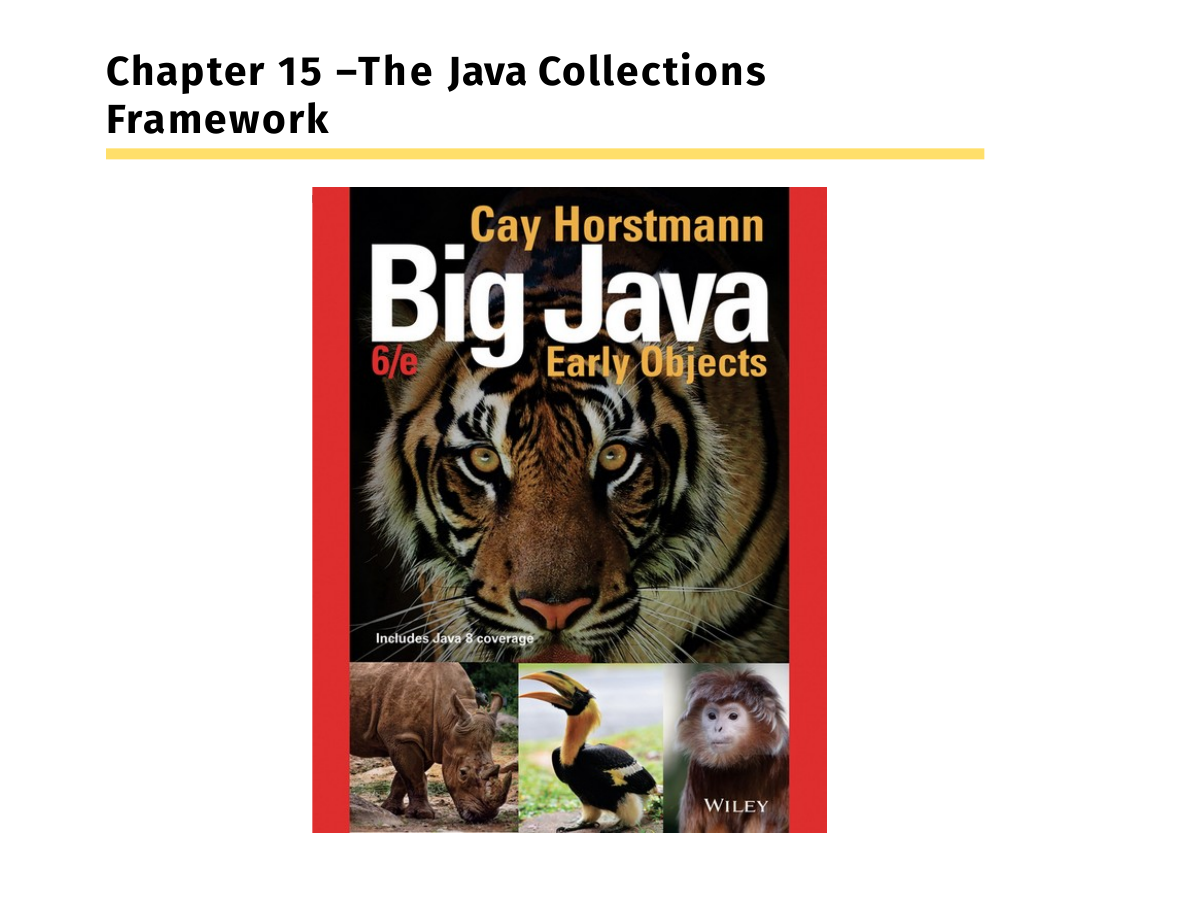

# Chapter 15 –The Java Collections  Framework